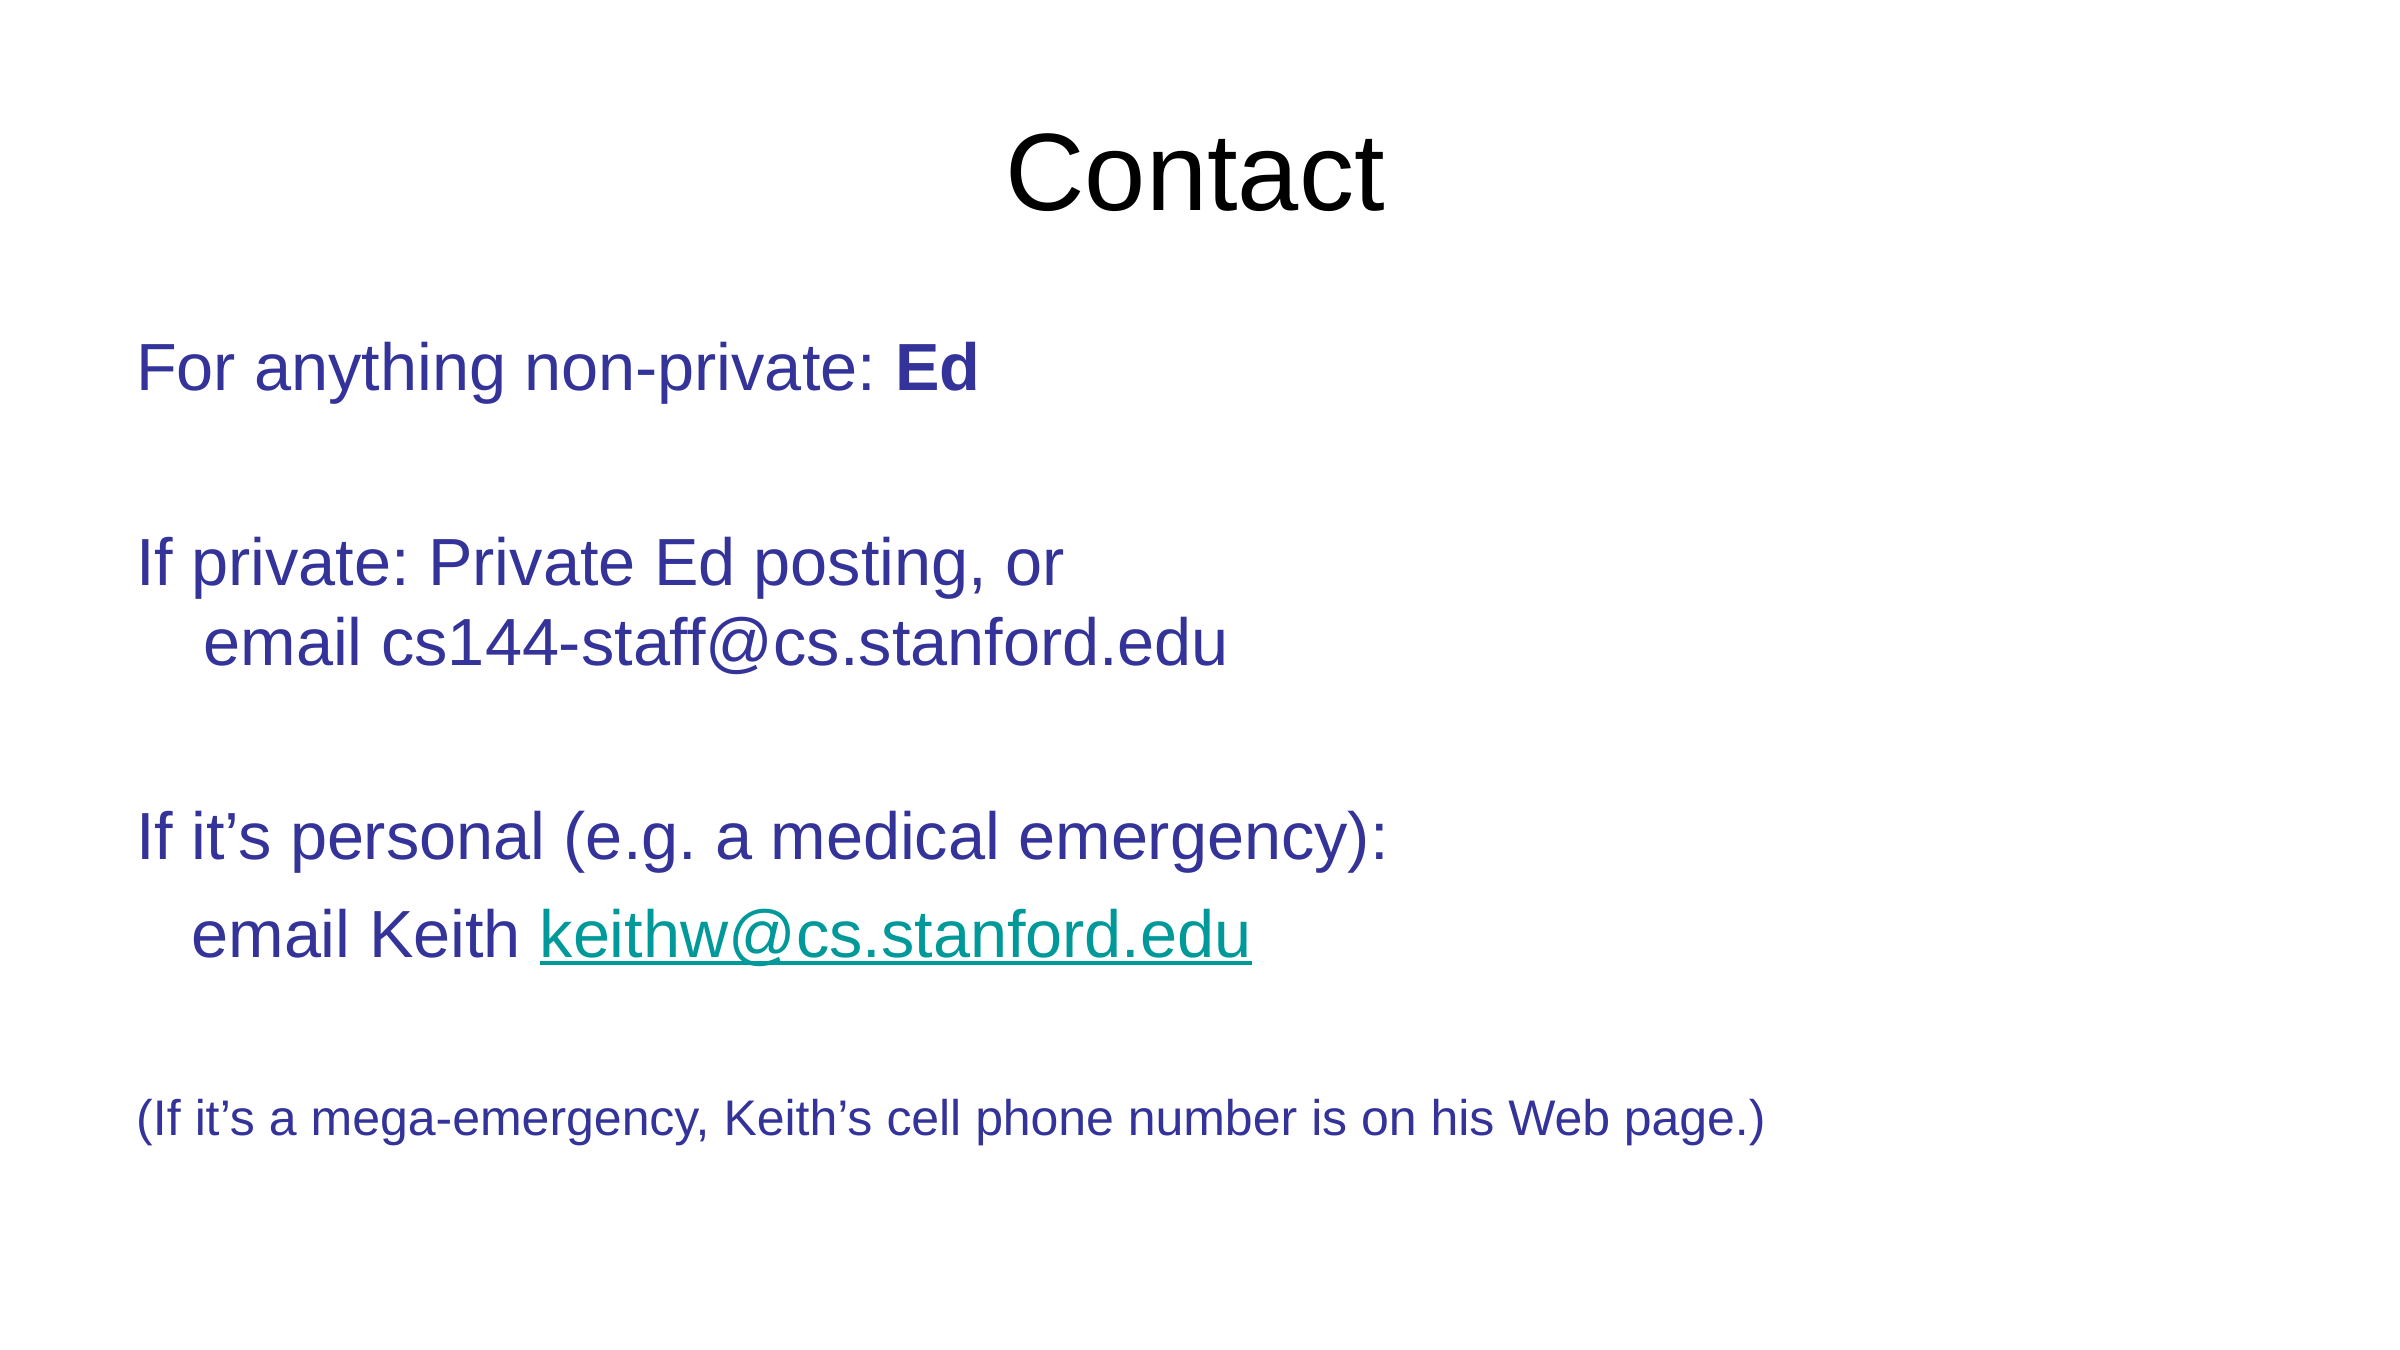

Contact
For anything non-private: Ed

If private: Private Ed posting, or
email cs144-staff@cs.stanford.edu

If it’s personal (e.g. a medical emergency):
   email Keith keithw@cs.stanford.edu

(If it’s a mega-emergency, Keith’s cell phone number is on his Web page.)